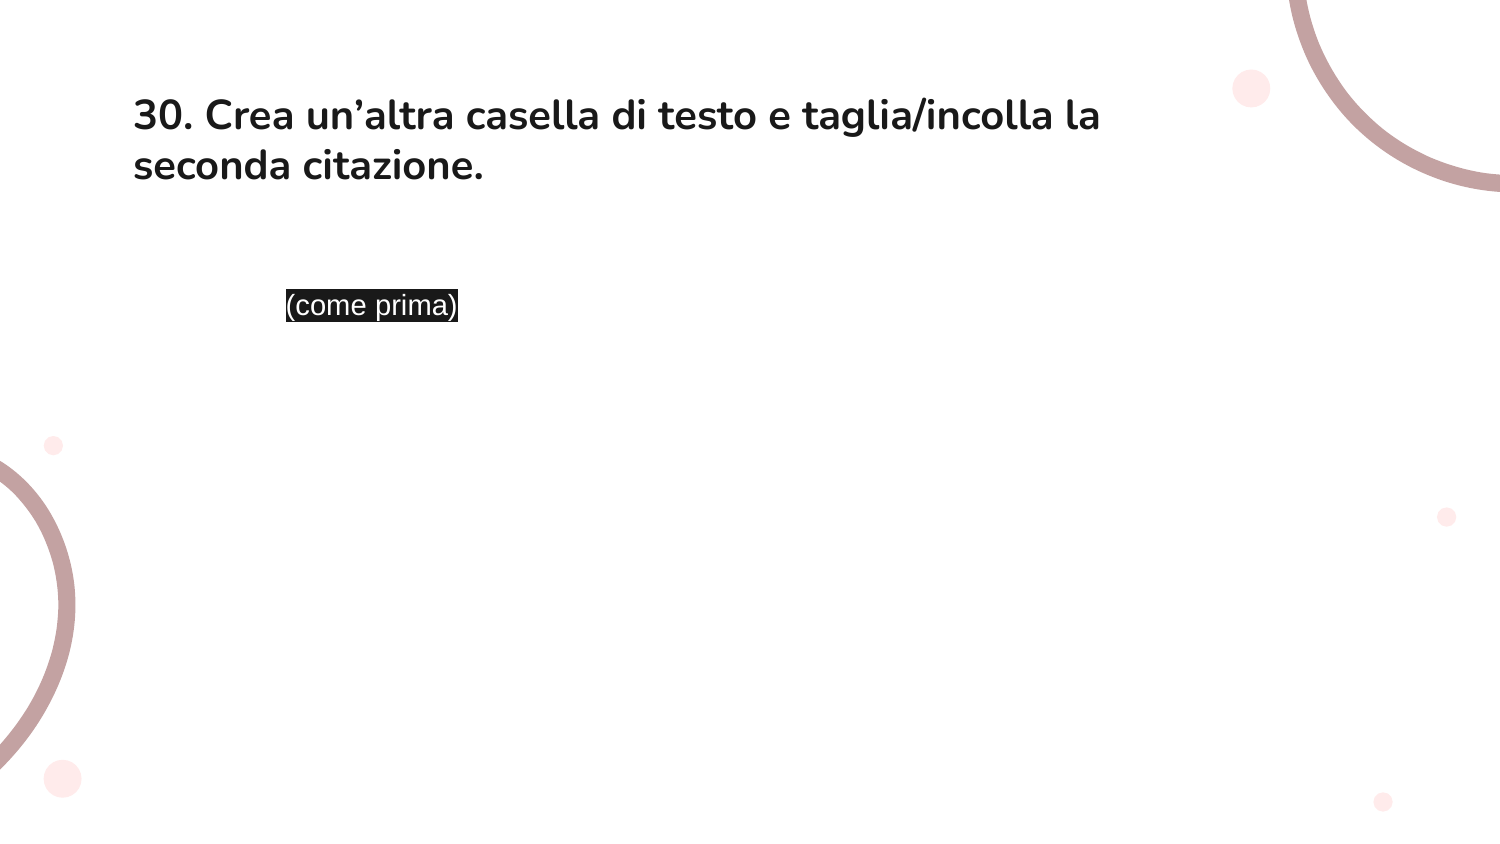

# 30. Crea un’altra casella di testo e taglia/incolla la seconda citazione.
(come prima)